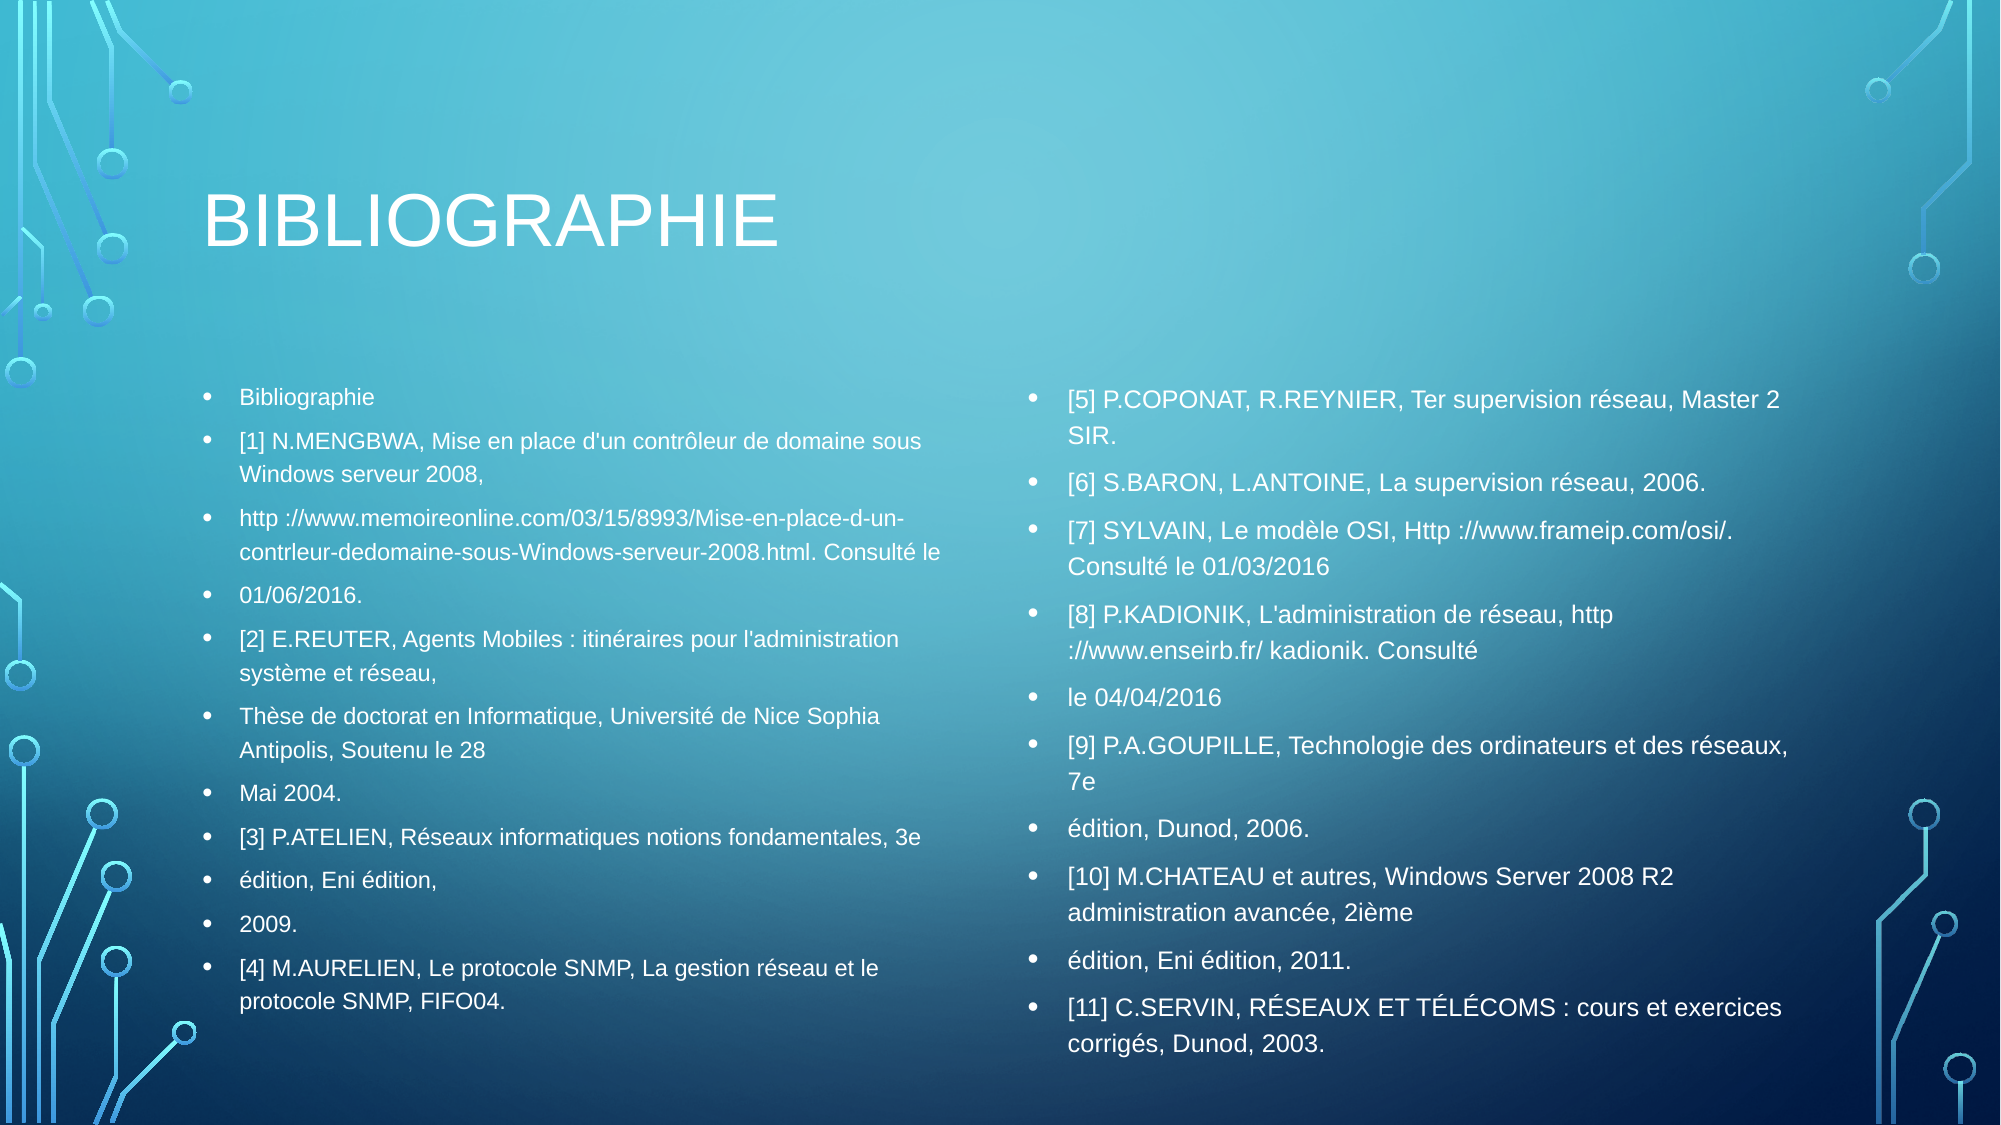

# Bibliographie
Bibliographie
[1] N.MENGBWA, Mise en place d'un contrôleur de domaine sous Windows serveur 2008,
http ://www.memoireonline.com/03/15/8993/Mise-en-place-d-un-contrleur-dedomaine-sous-Windows-serveur-2008.html. Consulté le
01/06/2016.
[2] E.REUTER, Agents Mobiles : itinéraires pour l'administration système et réseau,
Thèse de doctorat en Informatique, Université de Nice Sophia Antipolis, Soutenu le 28
Mai 2004.
[3] P.ATELIEN, Réseaux informatiques notions fondamentales, 3e
édition, Eni édition,
2009.
[4] M.AURELIEN, Le protocole SNMP, La gestion réseau et le protocole SNMP, FIFO04.
[5] P.COPONAT, R.REYNIER, Ter supervision réseau, Master 2 SIR.
[6] S.BARON, L.ANTOINE, La supervision réseau, 2006.
[7] SYLVAIN, Le modèle OSI, Http ://www.frameip.com/osi/. Consulté le 01/03/2016
[8] P.KADIONIK, L'administration de réseau, http ://www.enseirb.fr/ kadionik. Consulté
le 04/04/2016
[9] P.A.GOUPILLE, Technologie des ordinateurs et des réseaux, 7e
édition, Dunod, 2006.
[10] M.CHATEAU et autres, Windows Server 2008 R2 administration avancée, 2ième
édition, Eni édition, 2011.
[11] C.SERVIN, RÉSEAUX ET TÉLÉCOMS : cours et exercices corrigés, Dunod, 2003.